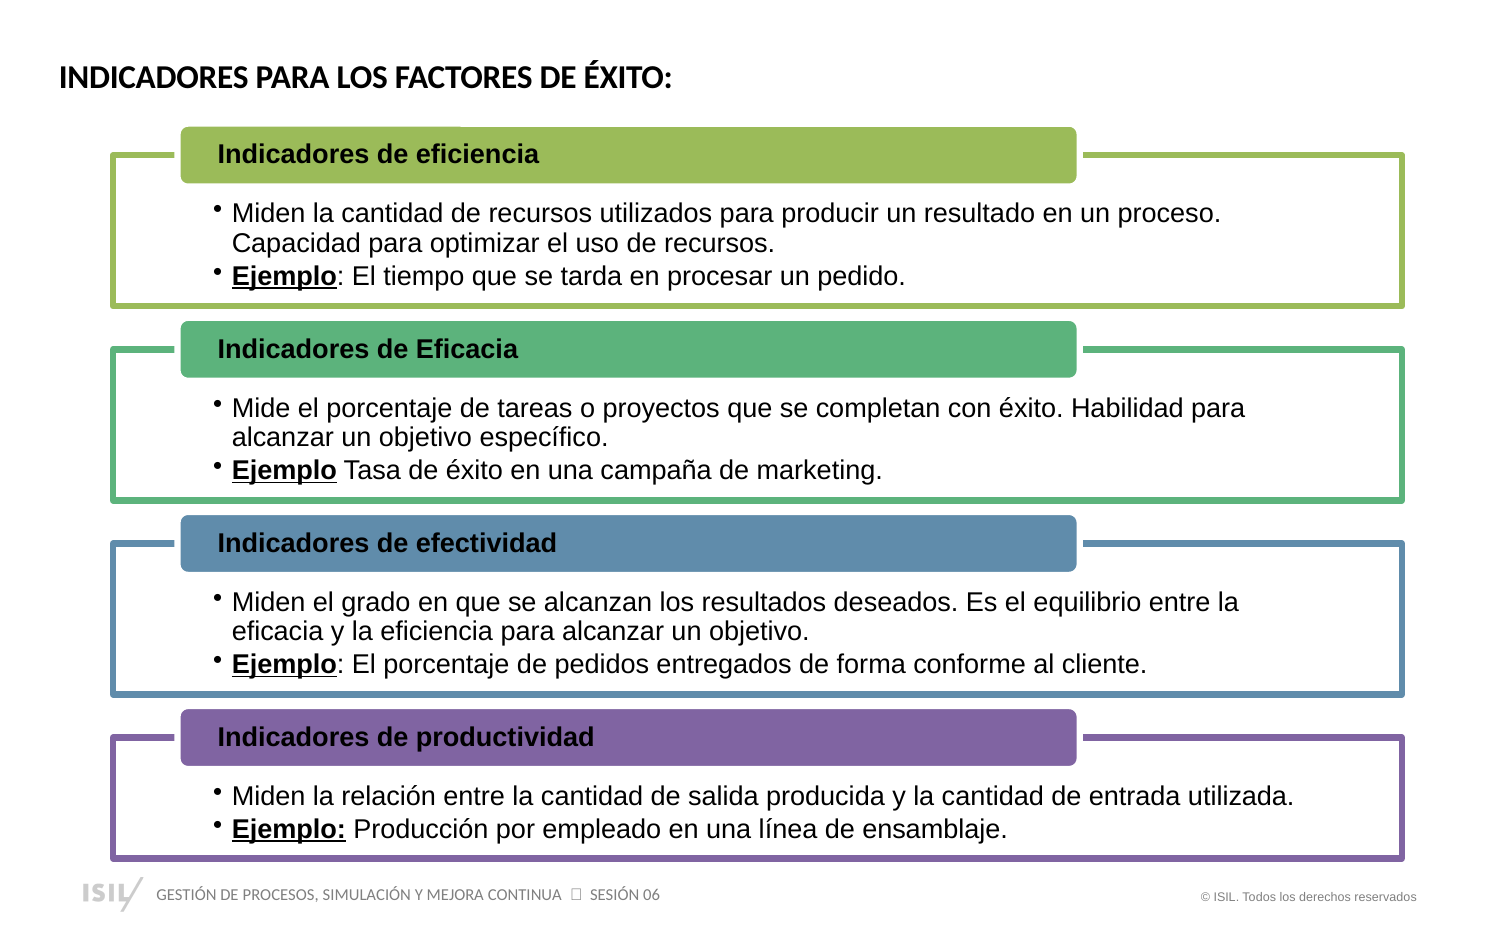

INDICADORES PARA LOS FACTORES DE ÉXITO:
Miden la cantidad de recursos utilizados para producir un resultado en un proceso. Capacidad para optimizar el uso de recursos.
Ejemplo: El tiempo que se tarda en procesar un pedido.
Indicadores de eficiencia
Mide el porcentaje de tareas o proyectos que se completan con éxito. Habilidad para alcanzar un objetivo específico.
Ejemplo Tasa de éxito en una campaña de marketing.
Indicadores de Eficacia
Miden el grado en que se alcanzan los resultados deseados. Es el equilibrio entre la eficacia y la eficiencia para alcanzar un objetivo.
Ejemplo: El porcentaje de pedidos entregados de forma conforme al cliente.
Indicadores de efectividad
Miden la relación entre la cantidad de salida producida y la cantidad de entrada utilizada.
Ejemplo: Producción por empleado en una línea de ensamblaje.
Indicadores de productividad